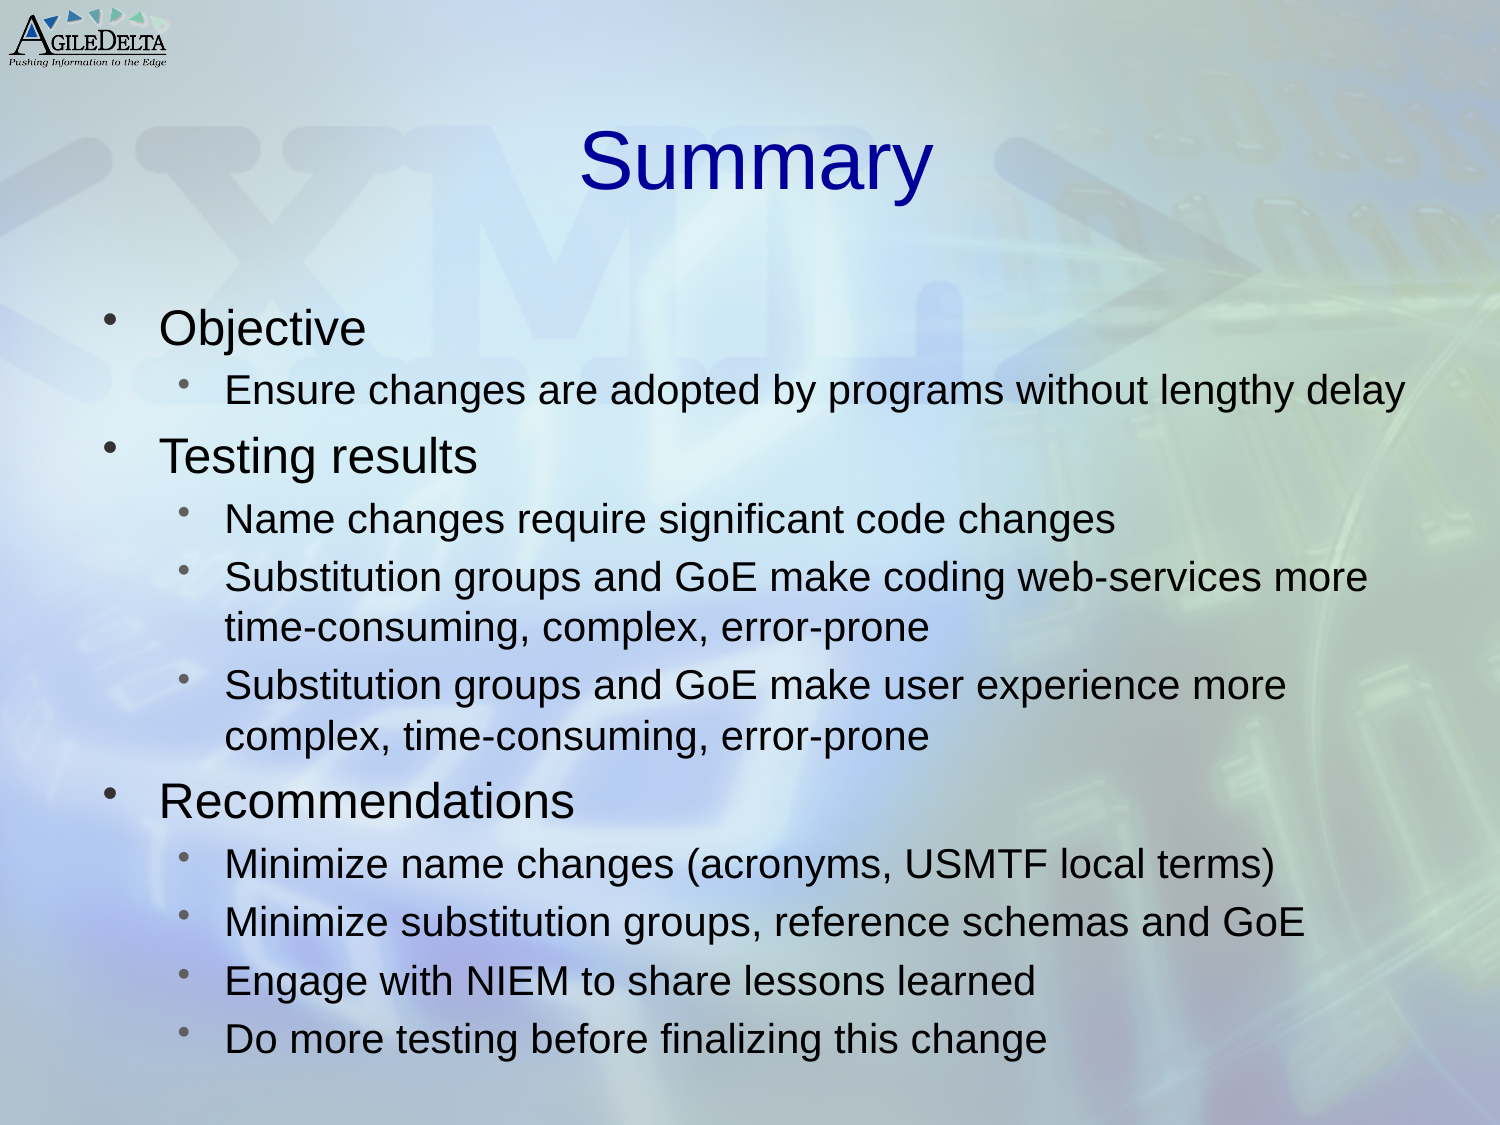

# Summary
Objective
Ensure changes are adopted by programs without lengthy delay
Testing results
Name changes require significant code changes
Substitution groups and GoE make coding web-services more time-consuming, complex, error-prone
Substitution groups and GoE make user experience more complex, time-consuming, error-prone
Recommendations
Minimize name changes (acronyms, USMTF local terms)
Minimize substitution groups, reference schemas and GoE
Engage with NIEM to share lessons learned
Do more testing before finalizing this change